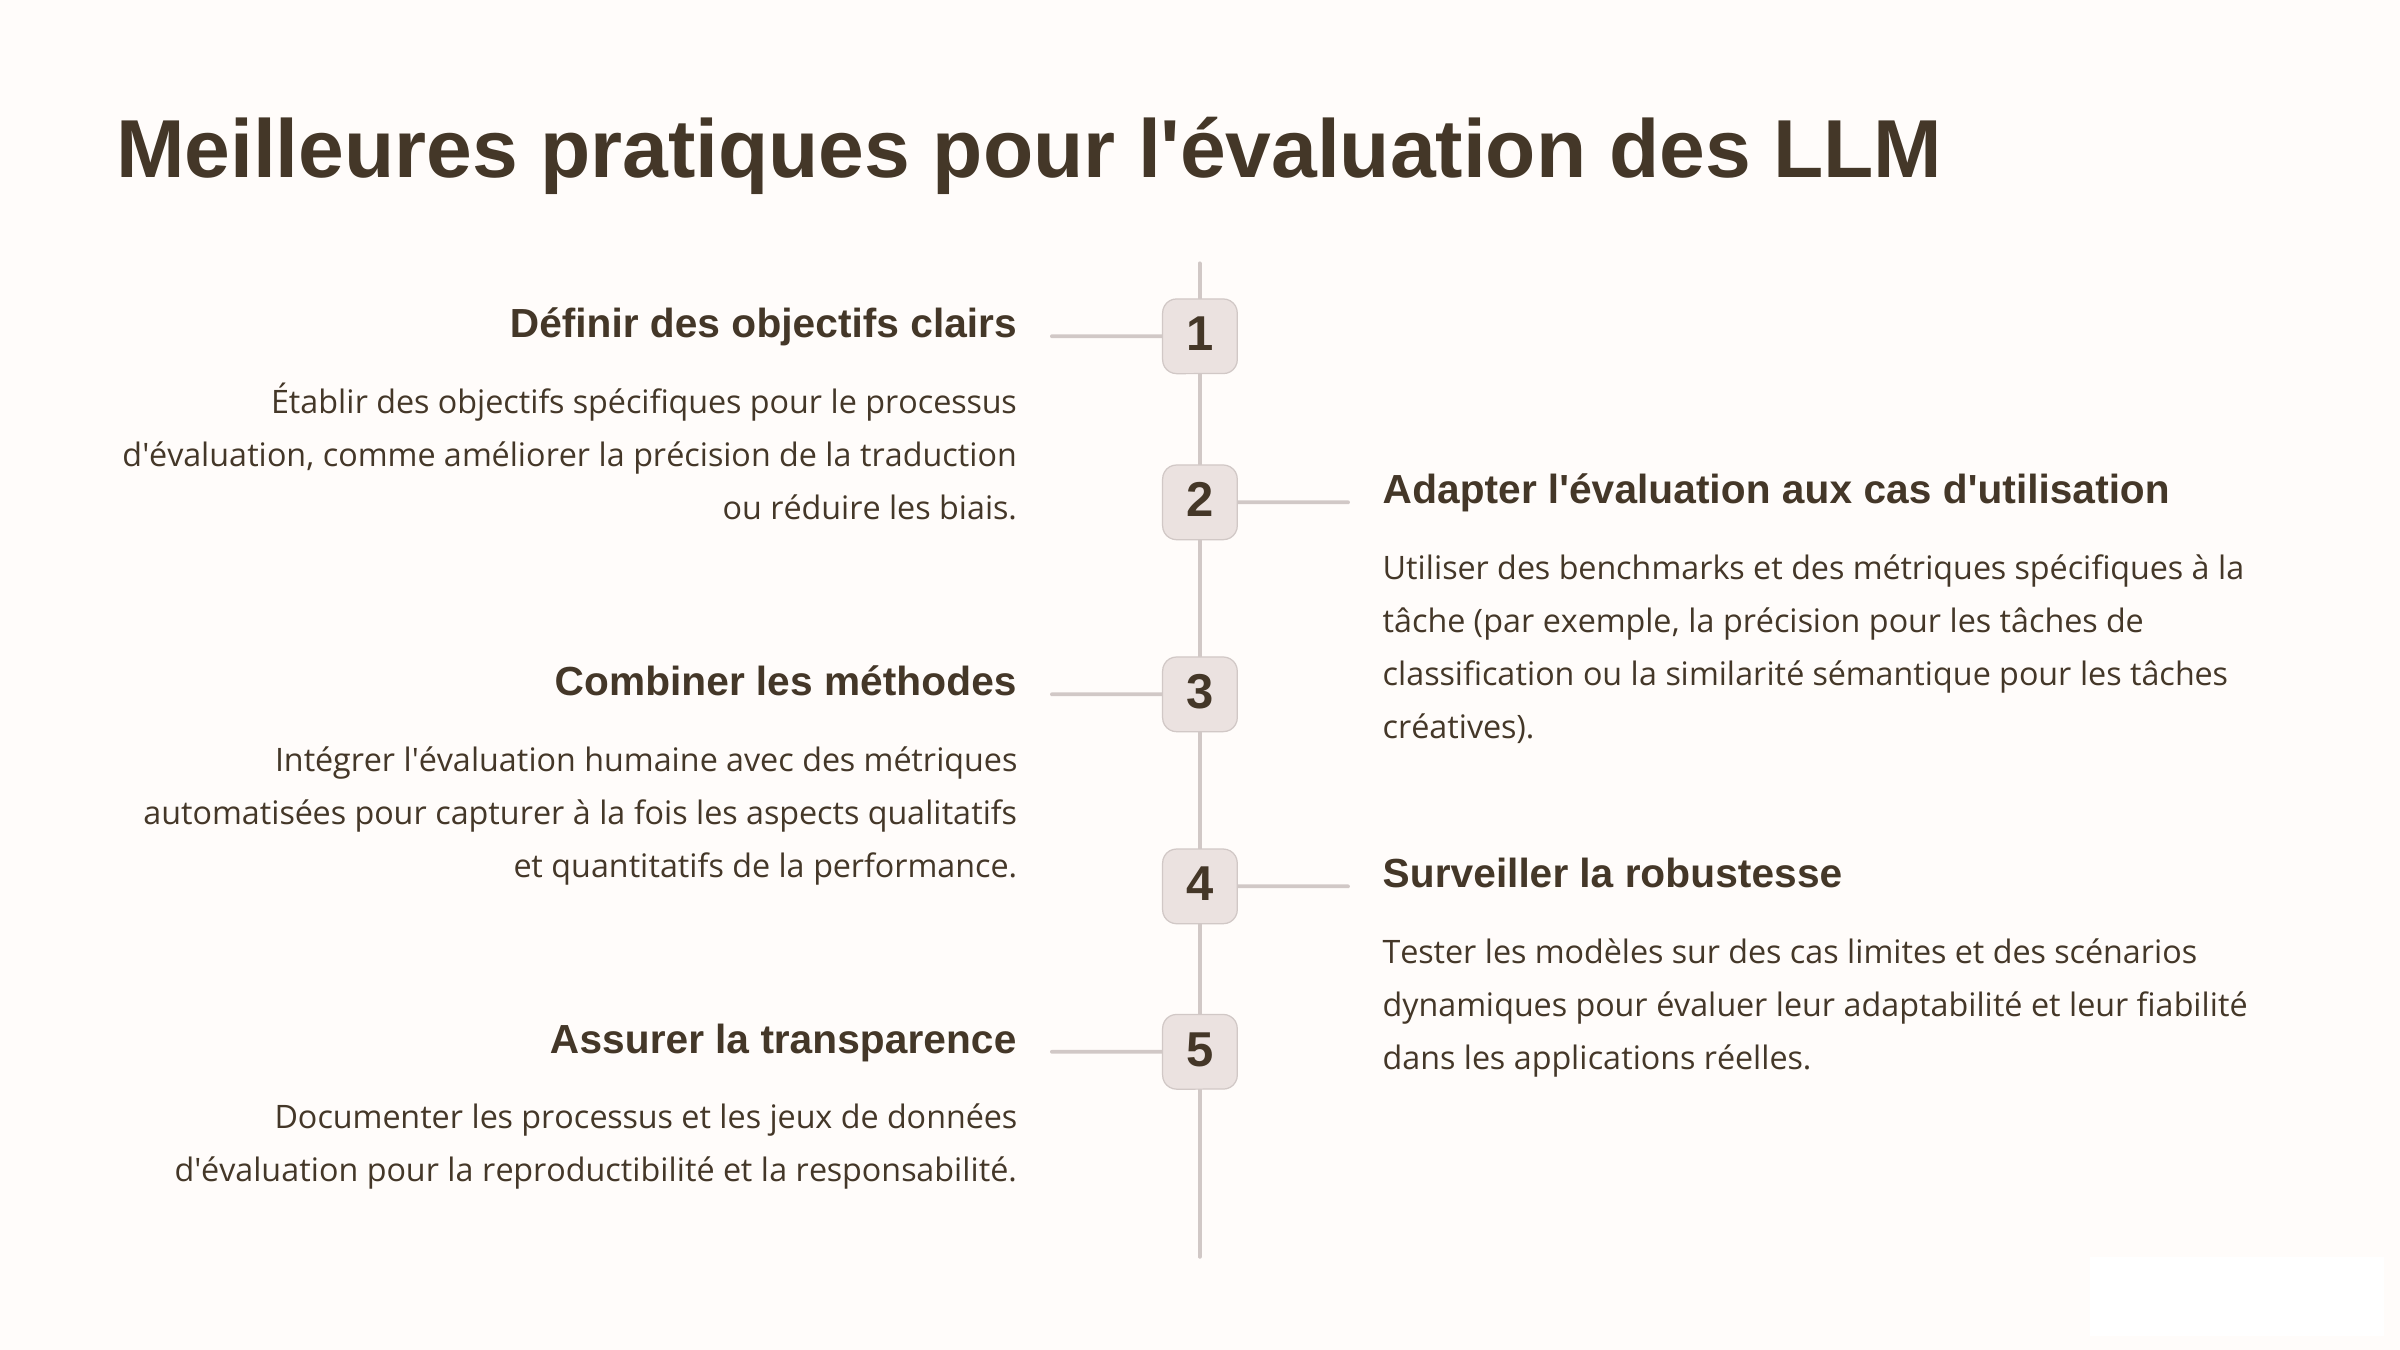

Meilleures pratiques pour l'évaluation des LLM

Définir des objectifs clairs

1

Établir des objectifs spécifiques pour le processus d'évaluation, comme améliorer la précision de la traduction ou réduire les biais.
Adapter l'évaluation aux cas d'utilisation

2

Utiliser des benchmarks et des métriques spécifiques à la tâche (par exemple, la précision pour les tâches de classification ou la similarité sémantique pour les tâches créatives).
Combiner les méthodes

3

Intégrer l'évaluation humaine avec des métriques automatisées pour capturer à la fois les aspects qualitatifs et quantitatifs de la performance.
Surveiller la robustesse

4

Tester les modèles sur des cas limites et des scénarios dynamiques pour évaluer leur adaptabilité et leur fiabilité dans les applications réelles.
Assurer la transparence

5

Documenter les processus et les jeux de données d'évaluation pour la reproductibilité et la responsabilité.